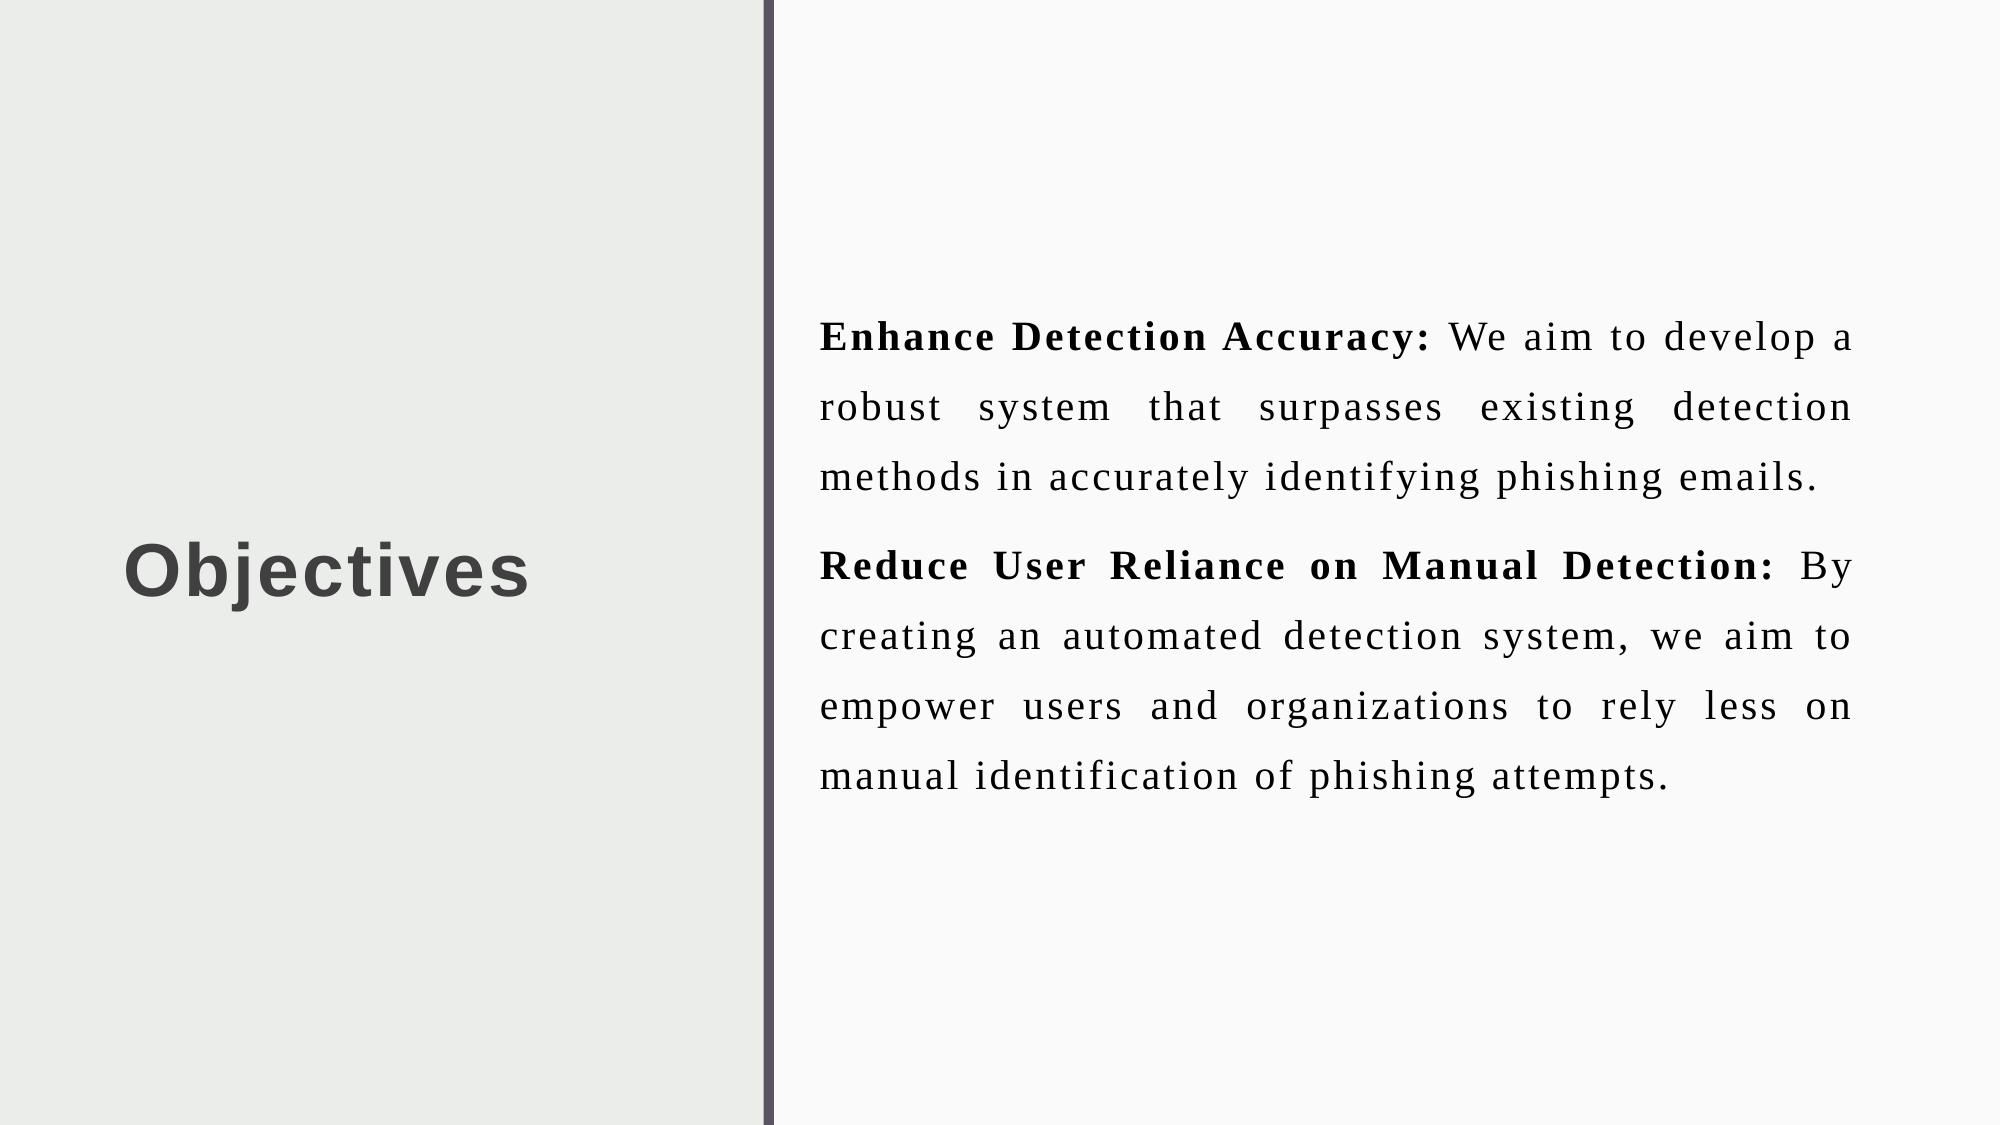

# Objectives
Enhance Detection Accuracy: We aim to develop a robust system that surpasses existing detection methods in accurately identifying phishing emails.
Reduce User Reliance on Manual Detection: By creating an automated detection system, we aim to empower users and organizations to rely less on manual identification of phishing attempts.